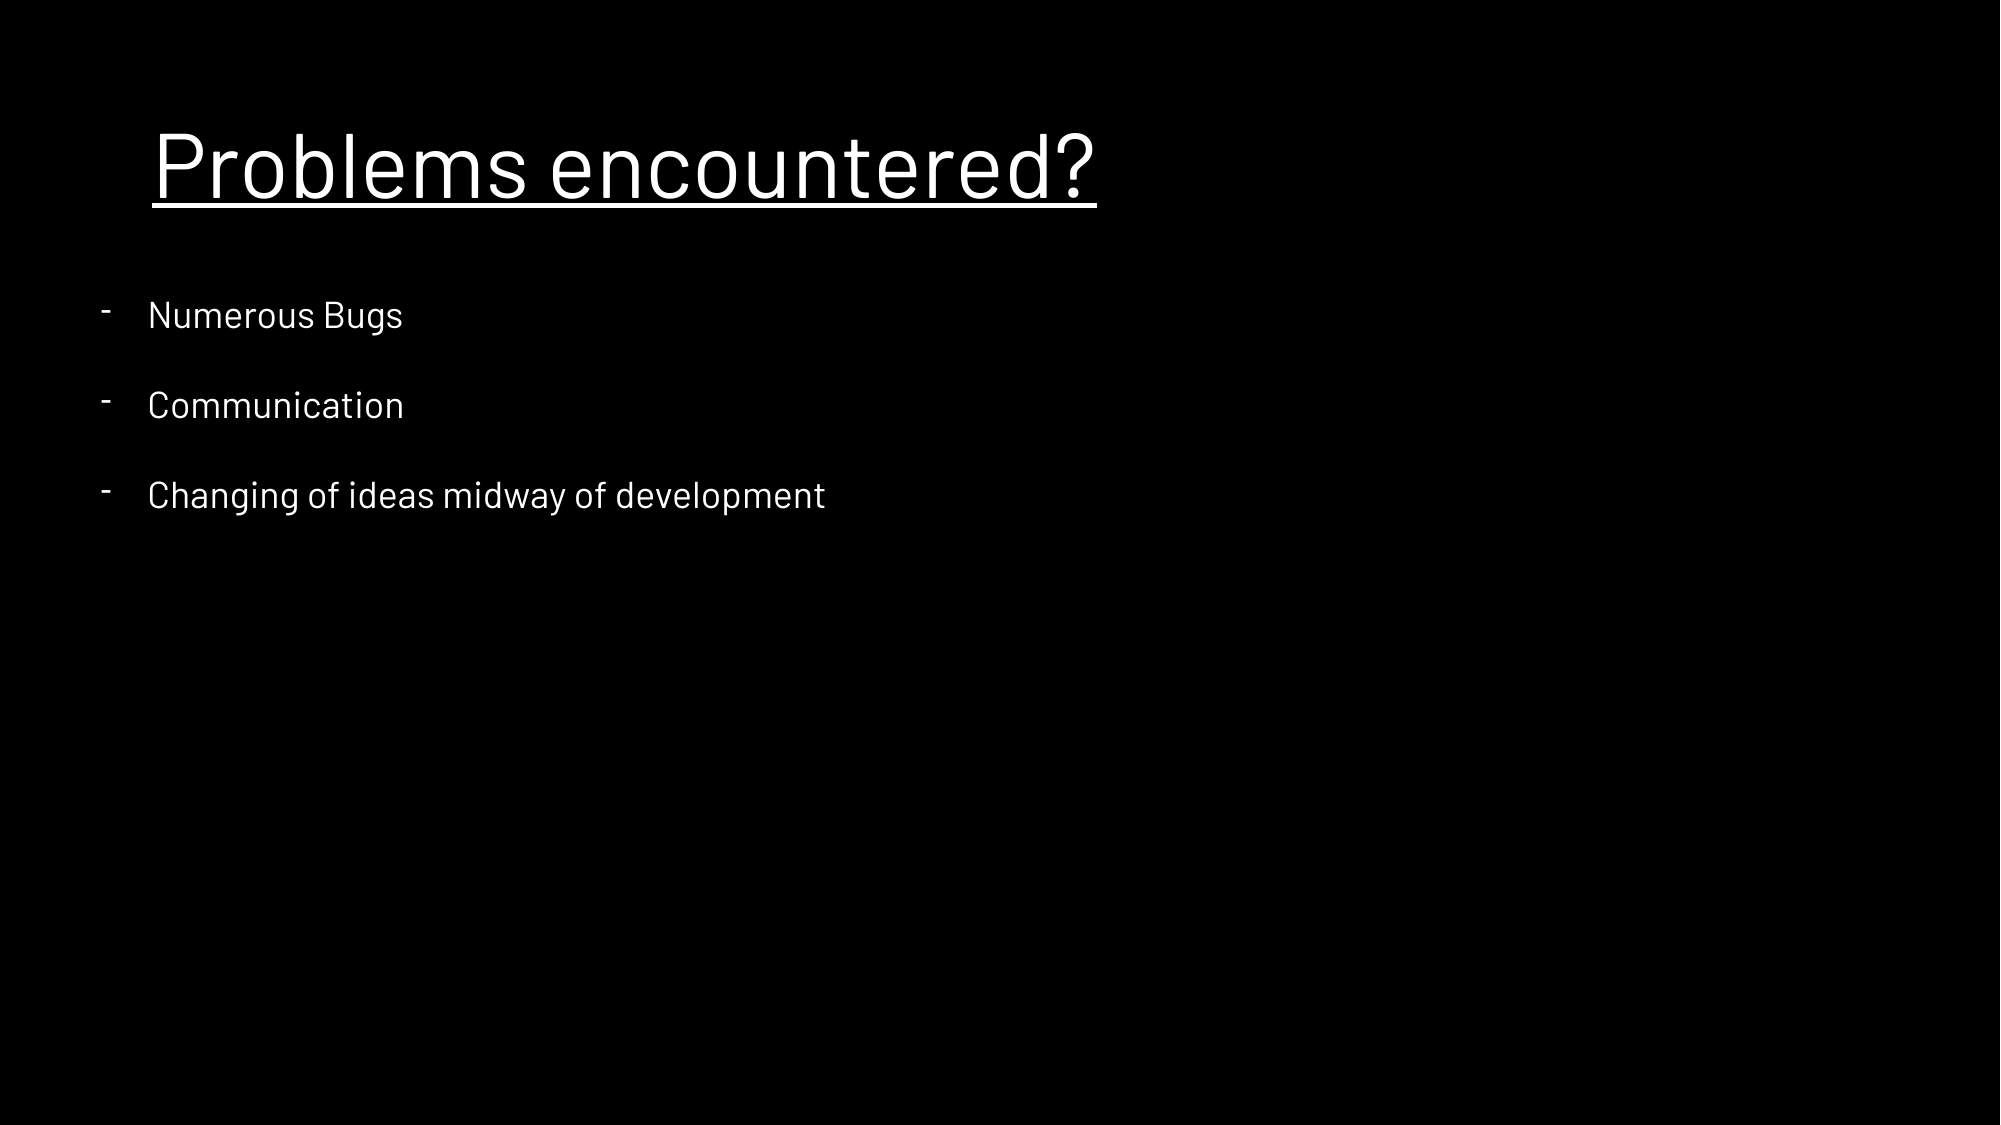

# Problems encountered?
Numerous Bugs

Communication

Changing of ideas midway of development